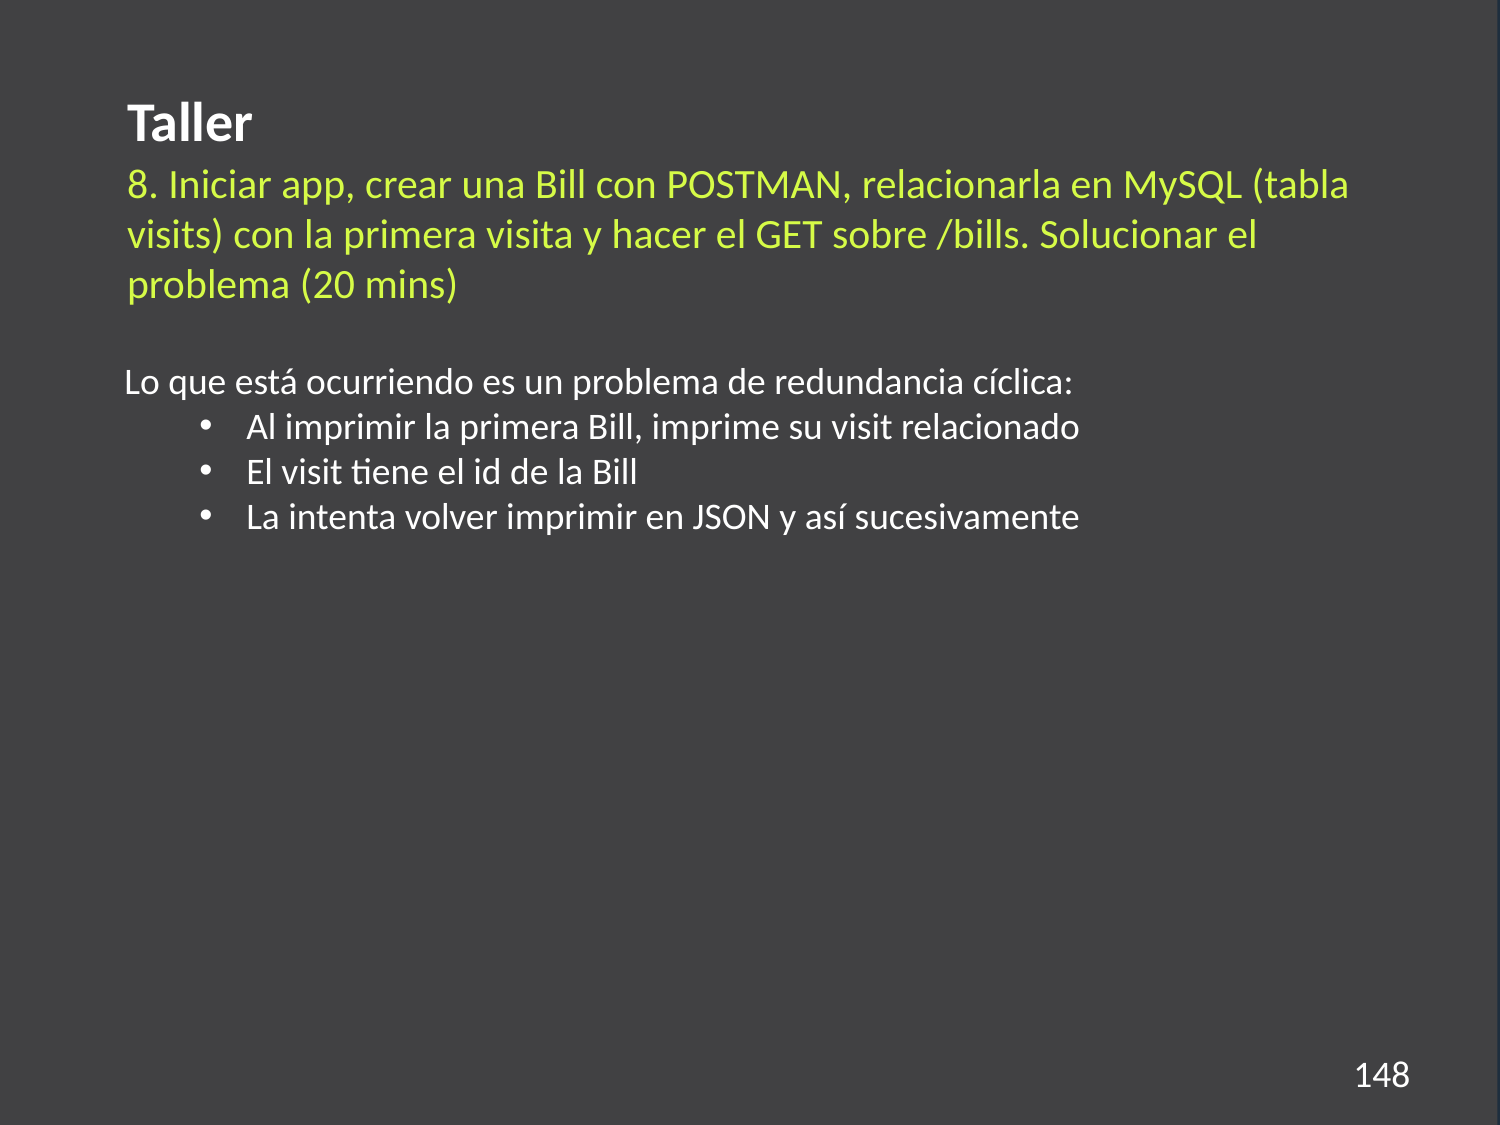

Taller
8. Iniciar app, crear una Bill con POSTMAN, relacionarla en MySQL (tabla visits) con la primera visita y hacer el GET sobre /bills. Solucionar el problema (20 mins)
Lo que está ocurriendo es un problema de redundancia cíclica:
Al imprimir la primera Bill, imprime su visit relacionado
El visit tiene el id de la Bill
La intenta volver imprimir en JSON y así sucesivamente

148